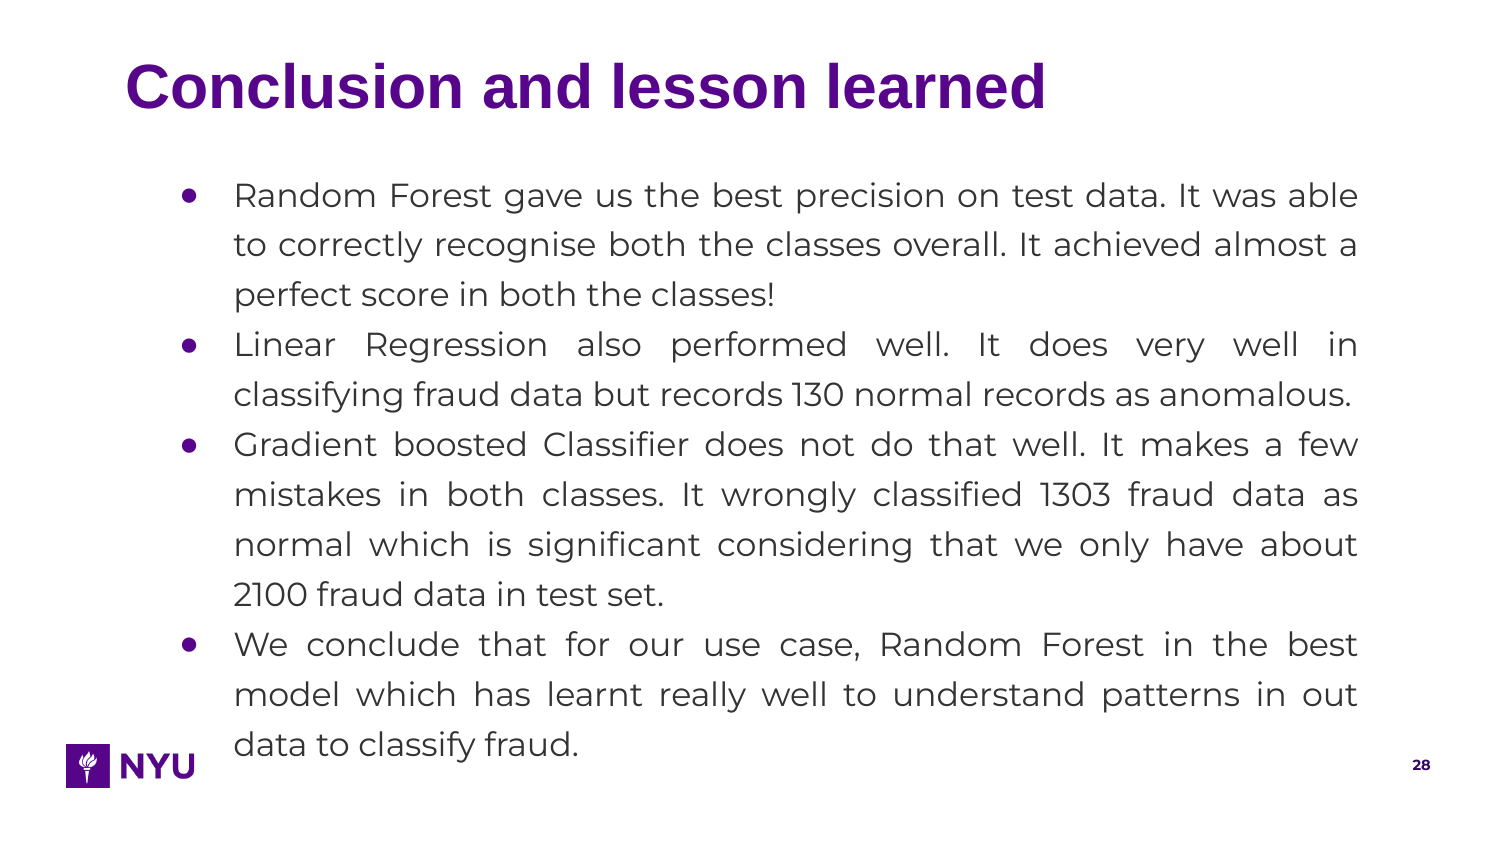

# Conclusion and lesson learned
Random Forest gave us the best precision on test data. It was able to correctly recognise both the classes overall. It achieved almost a perfect score in both the classes!
Linear Regression also performed well. It does very well in classifying fraud data but records 130 normal records as anomalous.
Gradient boosted Classifier does not do that well. It makes a few mistakes in both classes. It wrongly classified 1303 fraud data as normal which is significant considering that we only have about 2100 fraud data in test set.
We conclude that for our use case, Random Forest in the best model which has learnt really well to understand patterns in out data to classify fraud.